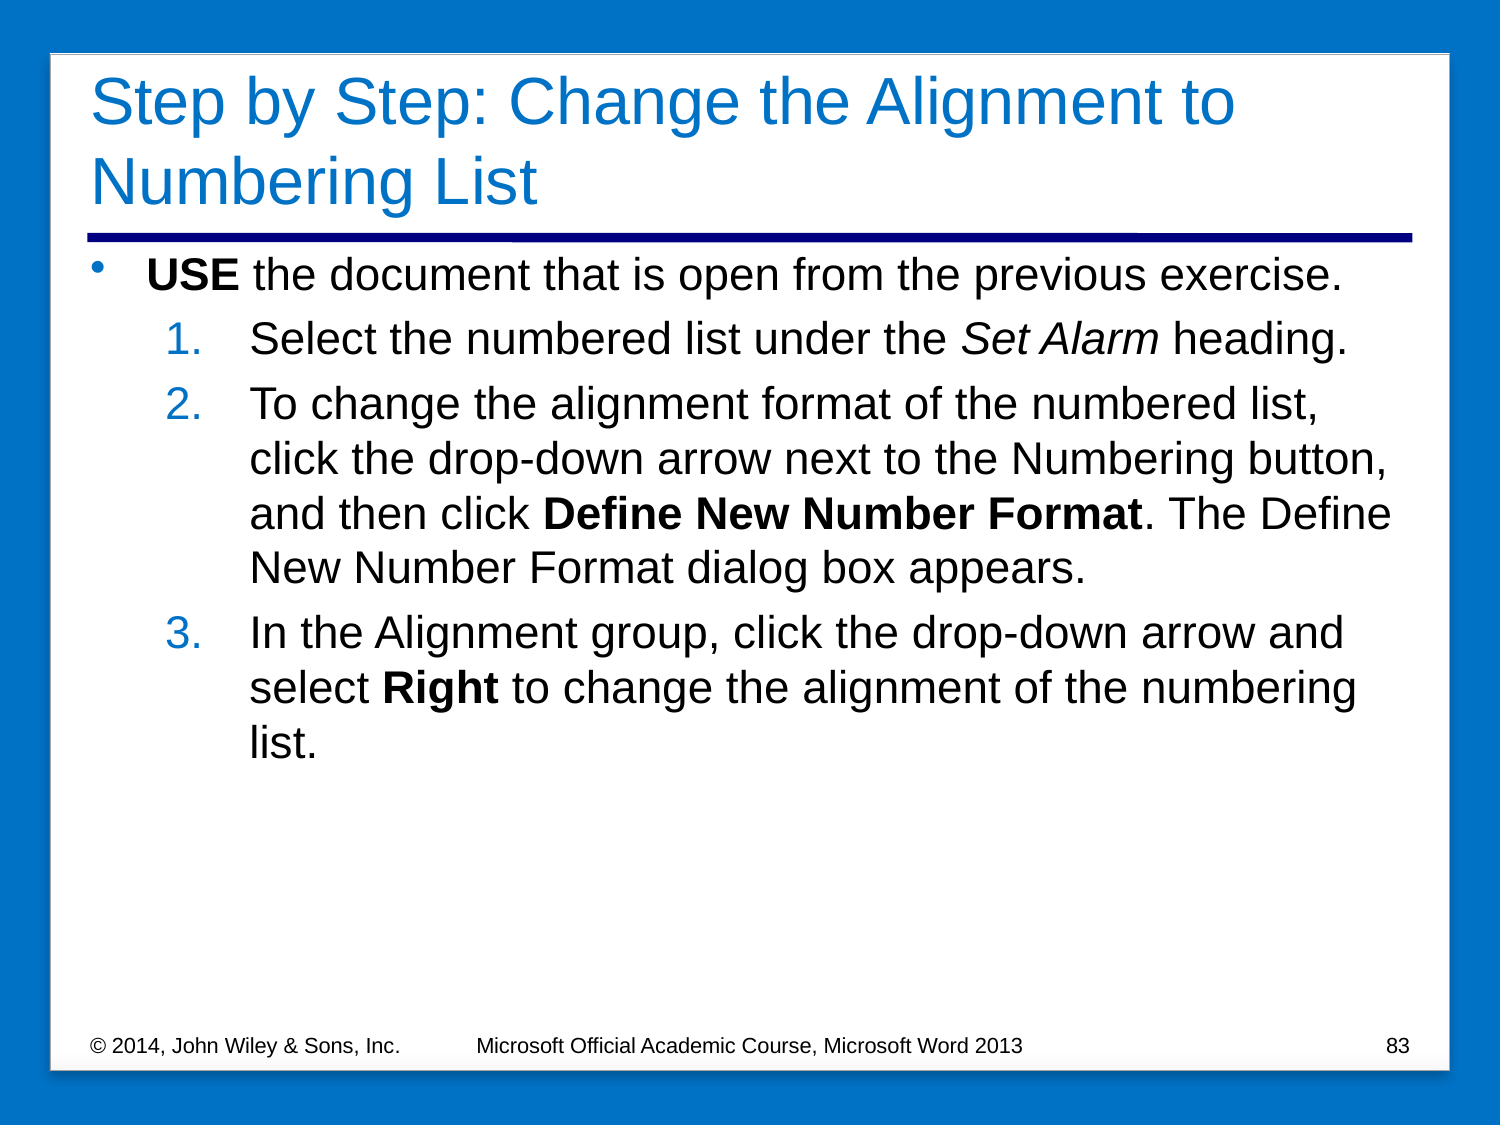

# Step by Step: Change the Alignment to Numbering List
USE the document that is open from the previous exercise.
Select the numbered list under the Set Alarm heading.
To change the alignment format of the numbered list, click the drop-down arrow next to the Numbering button, and then click Define New Number Format. The Define New Number Format dialog box appears.
In the Alignment group, click the drop-down arrow and select Right to change the alignment of the numbering list.

© 2014, John Wiley & Sons, Inc.
Microsoft Official Academic Course, Microsoft Word 2013
83